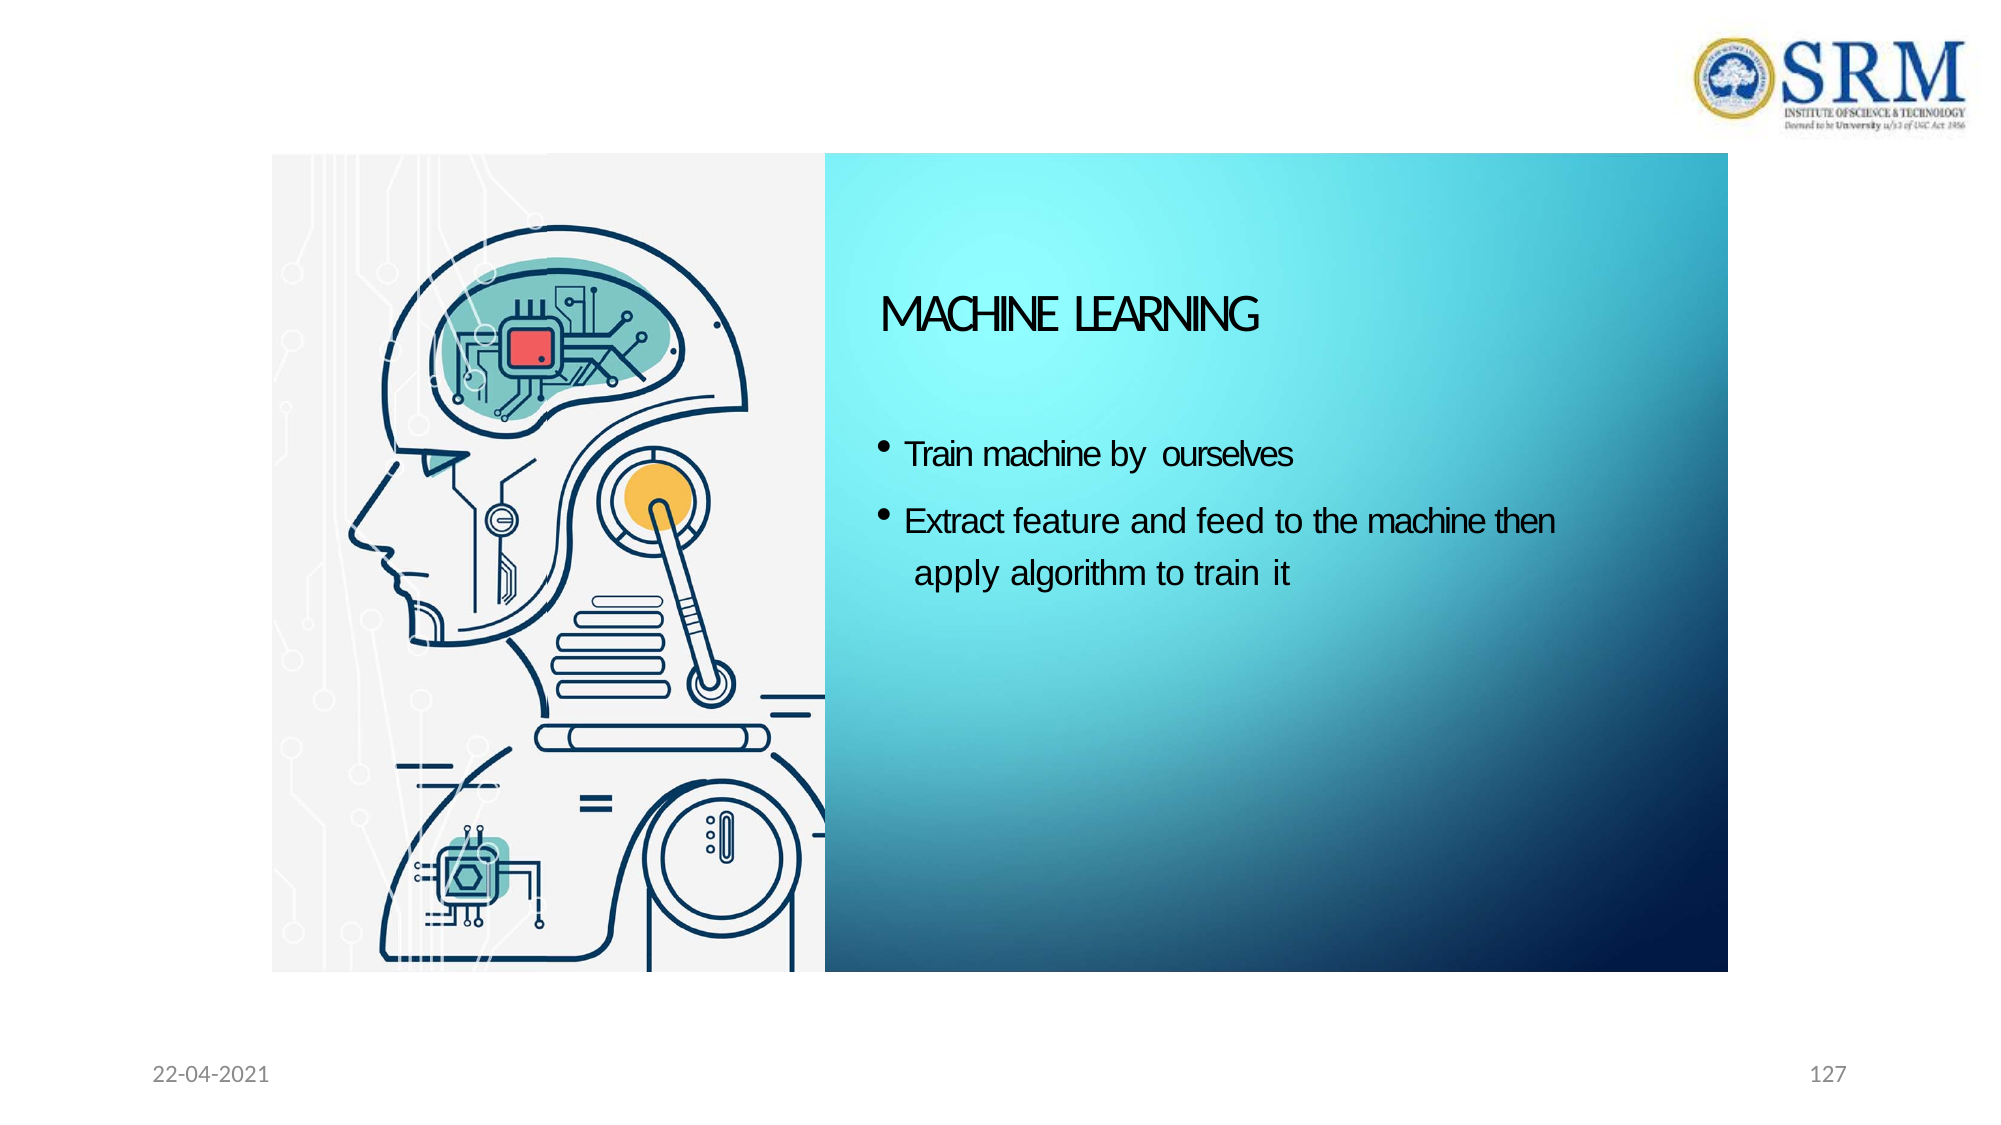

# MACHINE LEARNING

Train machine by ourselves
Extract feature and feed to the machine then  apply algorithm to train it

22-04-2021
127